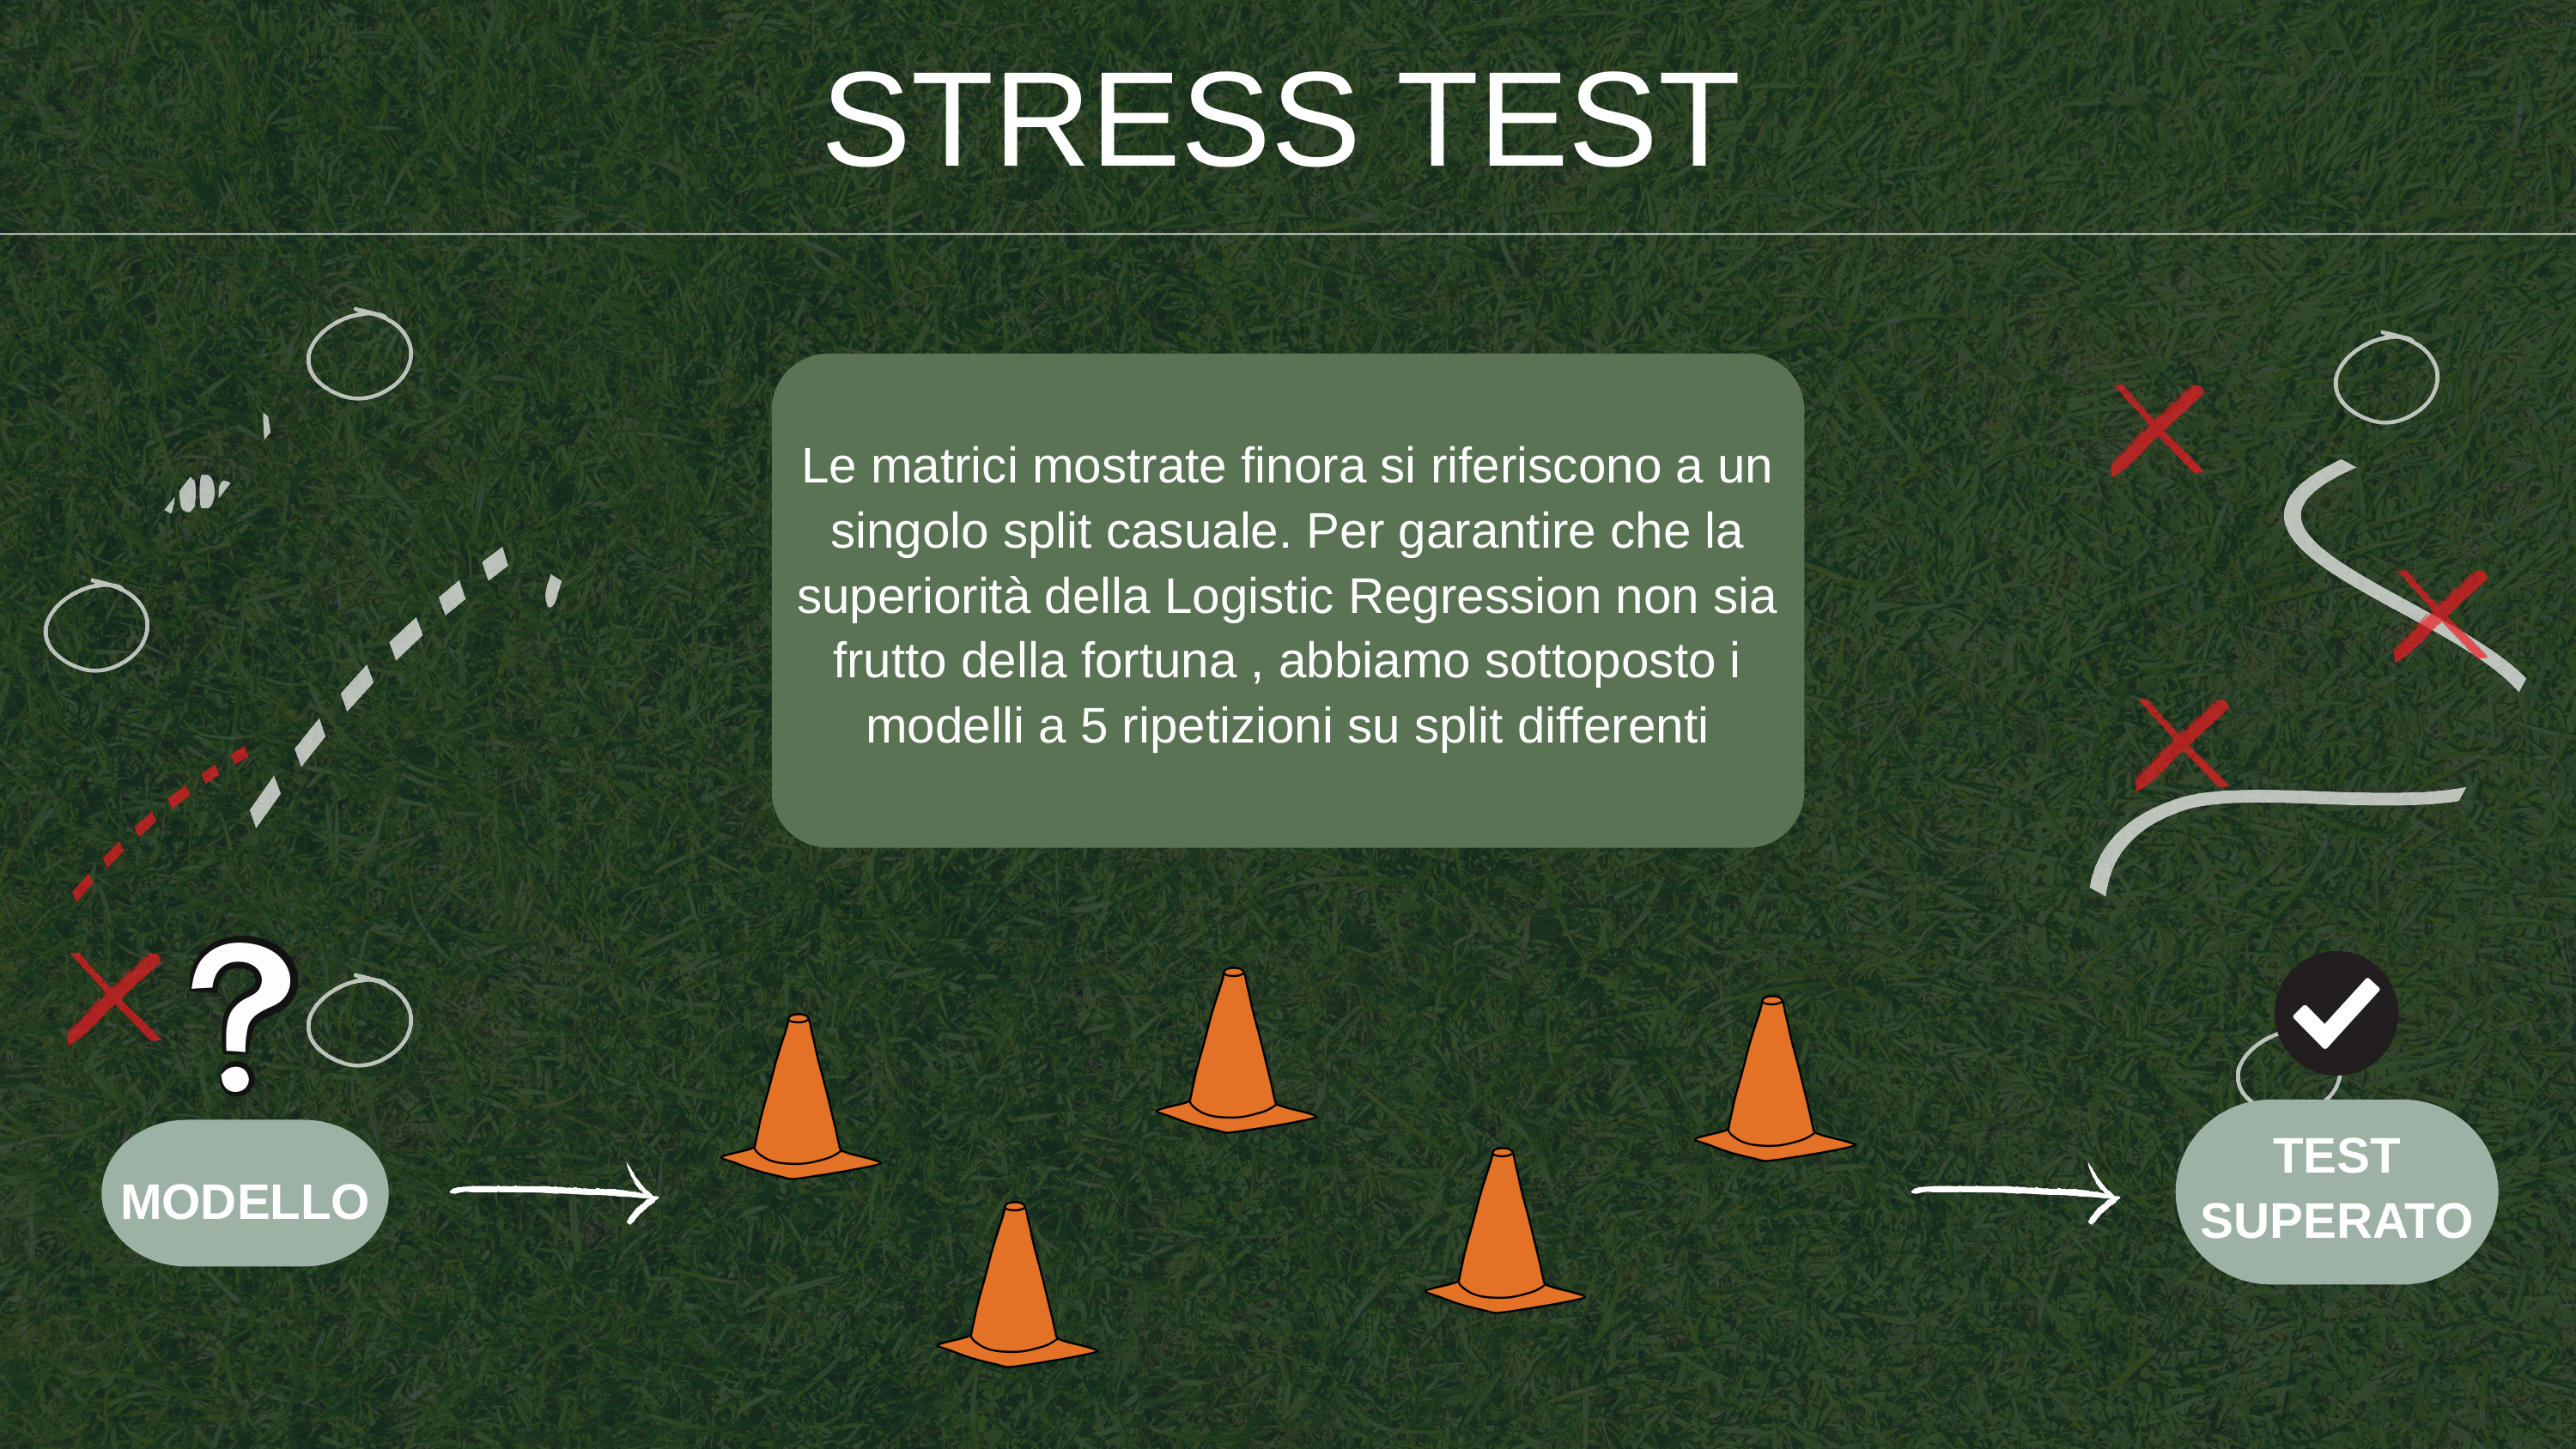

STRESS TEST

Le matrici mostrate finora si riferiscono a un singolo split casuale. Per garantire che la superiorità della Logistic Regression non sia frutto della fortuna , abbiamo sottoposto i modelli a 5 ripetizioni su split differenti

TEST SUPERATO

MODELLO